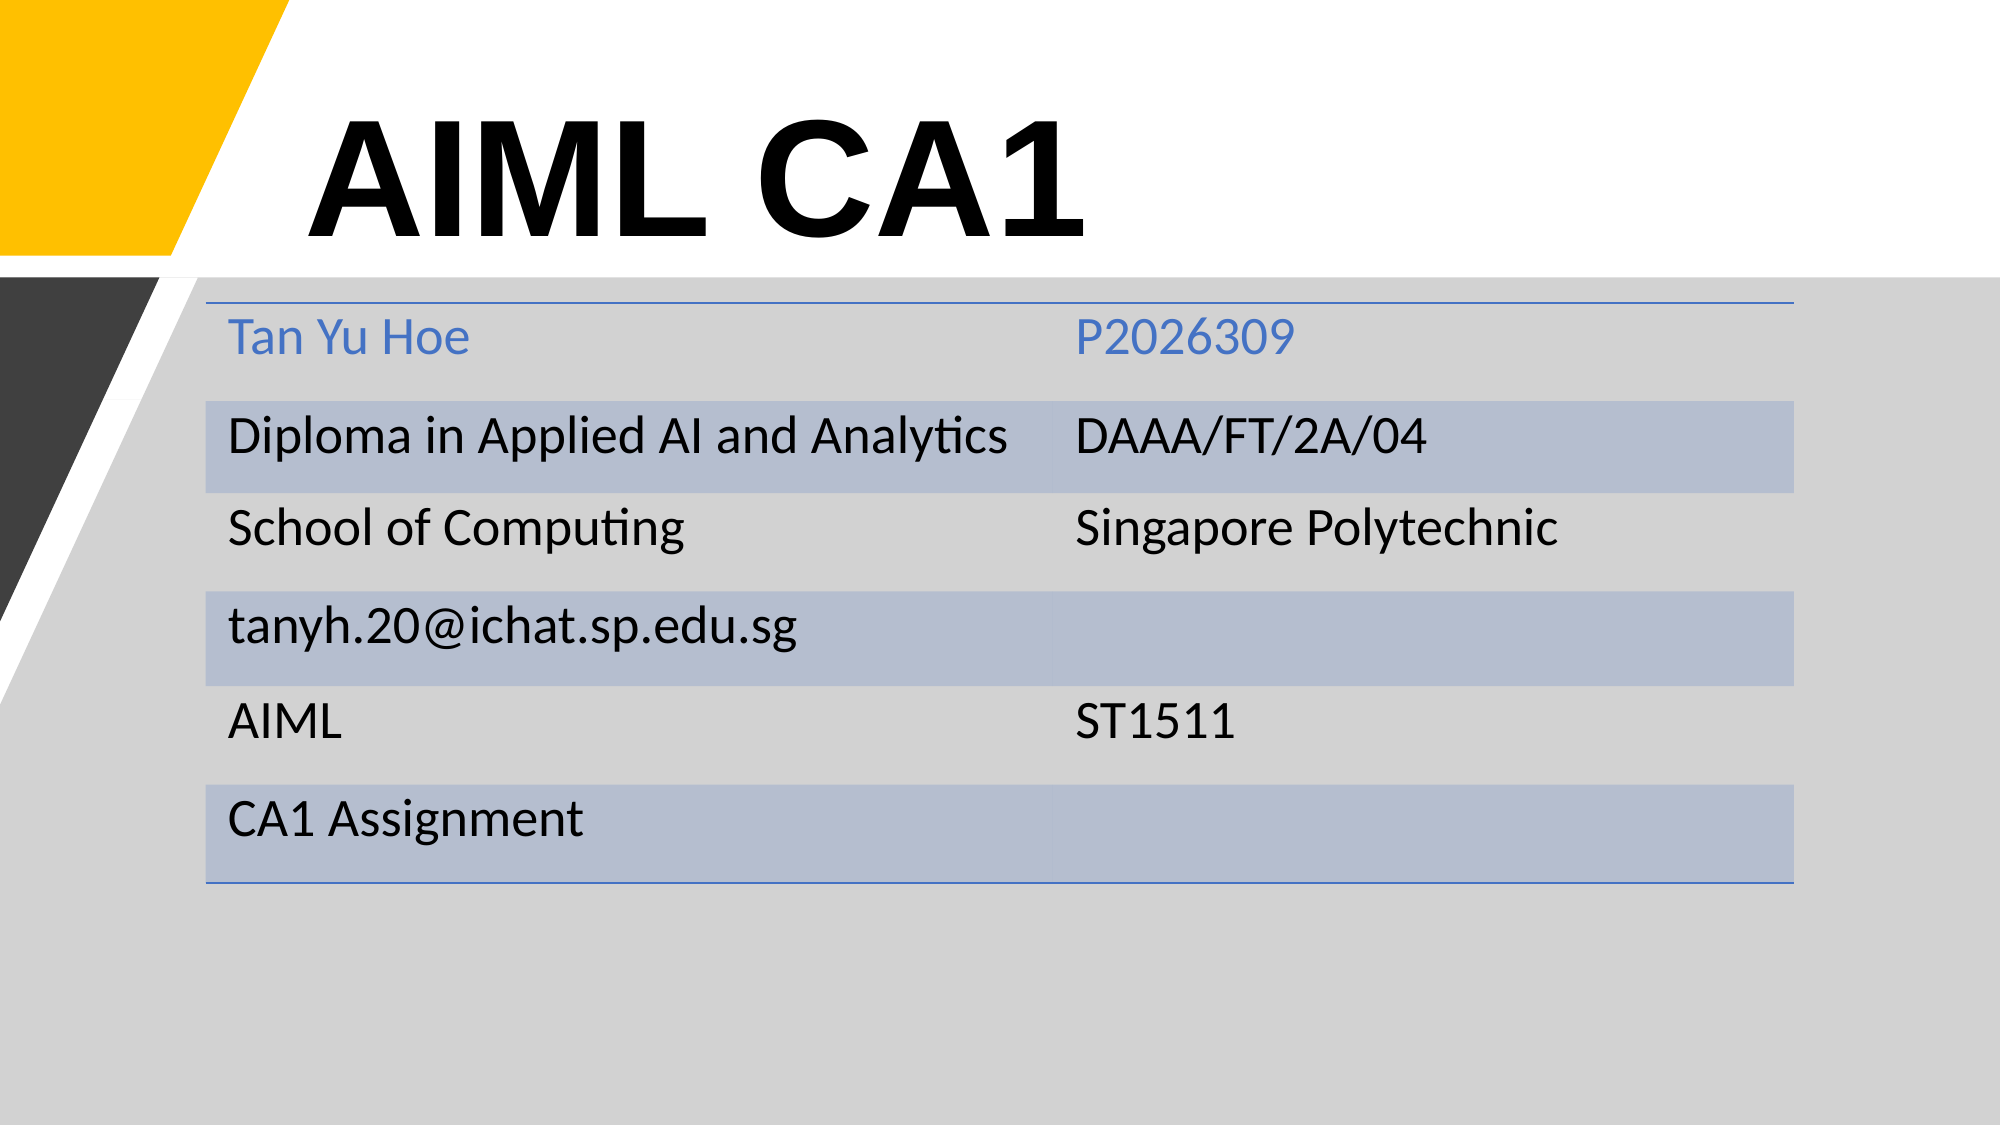

# AIML CA1

| Tan Yu Hoe | P2026309 |
| --- | --- |
| Diploma in Applied AI and Analytics | DAAA/FT/2A/04 |
| School of Computing | Singapore Polytechnic |
| tanyh.20@ichat.sp.edu.sg |  |
| AIML | ST1511 |
| CA1 Assignment |  |